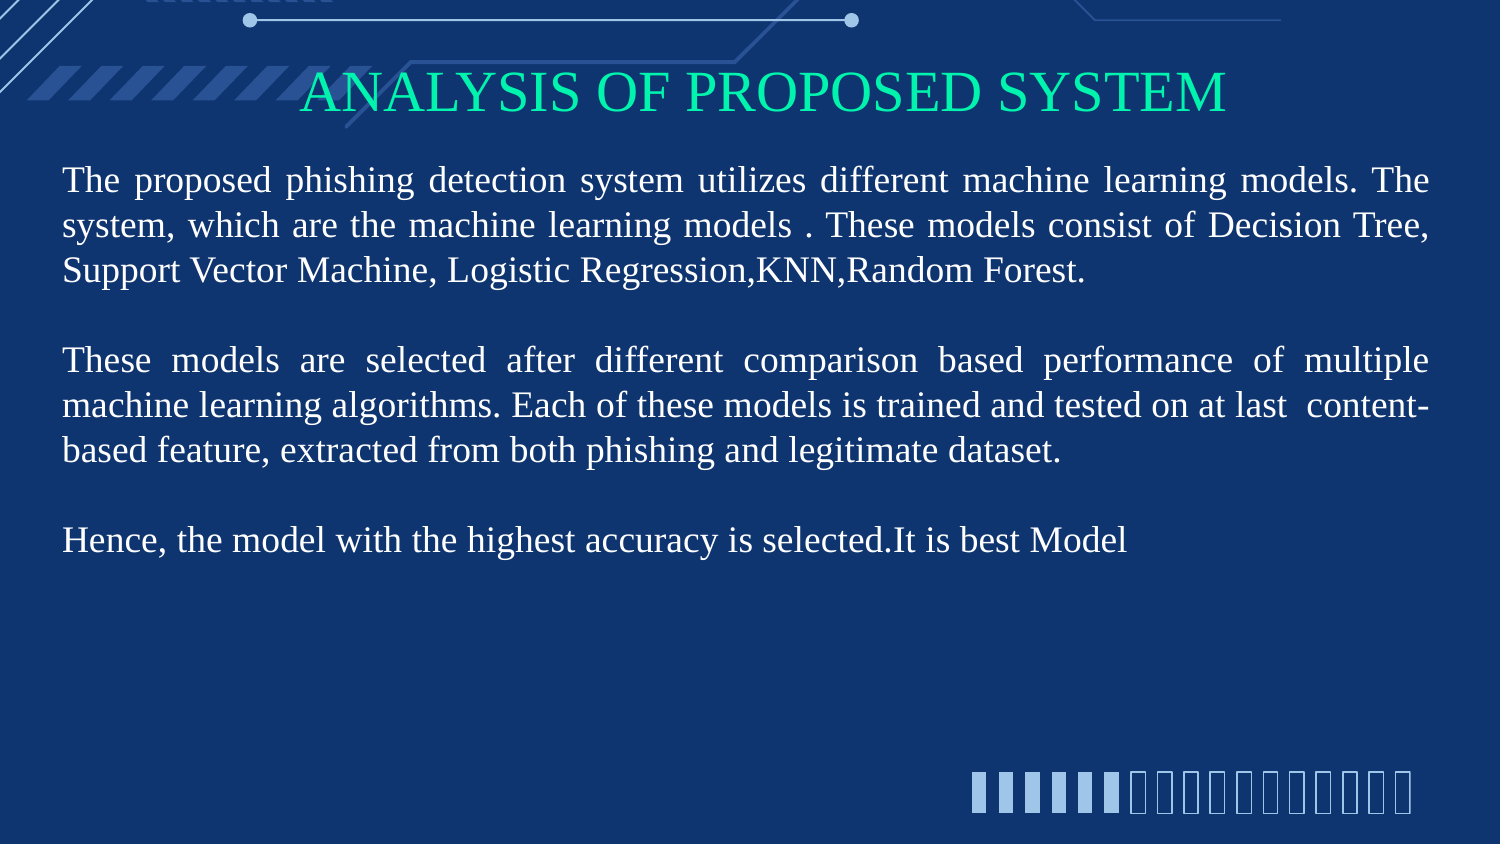

# ANALYSIS OF PROPOSED SYSTEM
The proposed phishing detection system utilizes different machine learning models. The system, which are the machine learning models . These models consist of Decision Tree, Support Vector Machine, Logistic Regression,KNN,Random Forest.

These models are selected after different comparison based performance of multiple machine learning algorithms. Each of these models is trained and tested on at last  content-based feature, extracted from both phishing and legitimate dataset.

Hence, the model with the highest accuracy is selected.It is best Model